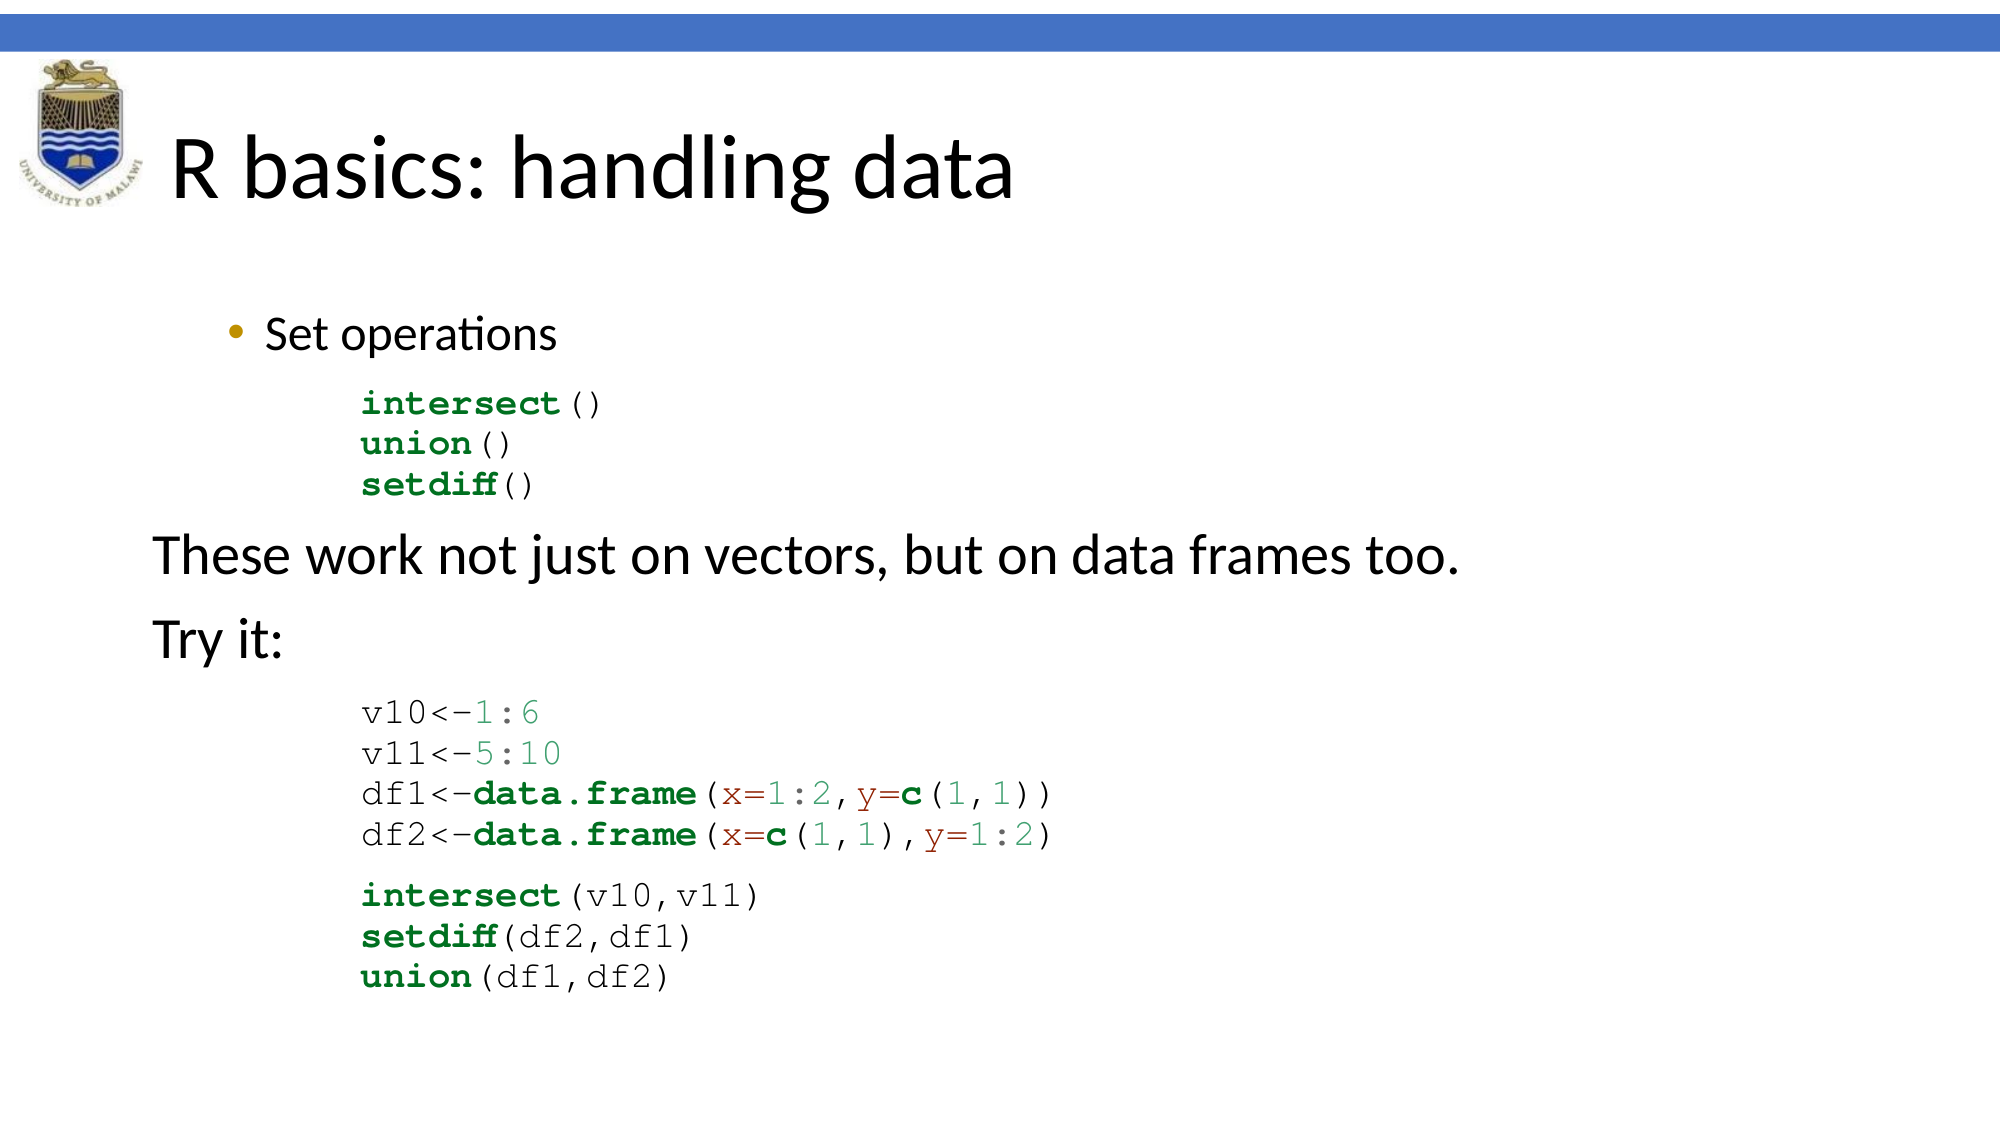

# R basics: handling data
Set operations
intersect()
union()
setdiff()
These work not just on vectors, but on data frames too.
Try it:
v10<-1:6
v11<-5:10
df1<-data.frame(x=1:2,y=c(1,1))
df2<-data.frame(x=c(1,1),y=1:2)
intersect(v10,v11)
setdiff(df2,df1)
union(df1,df2)